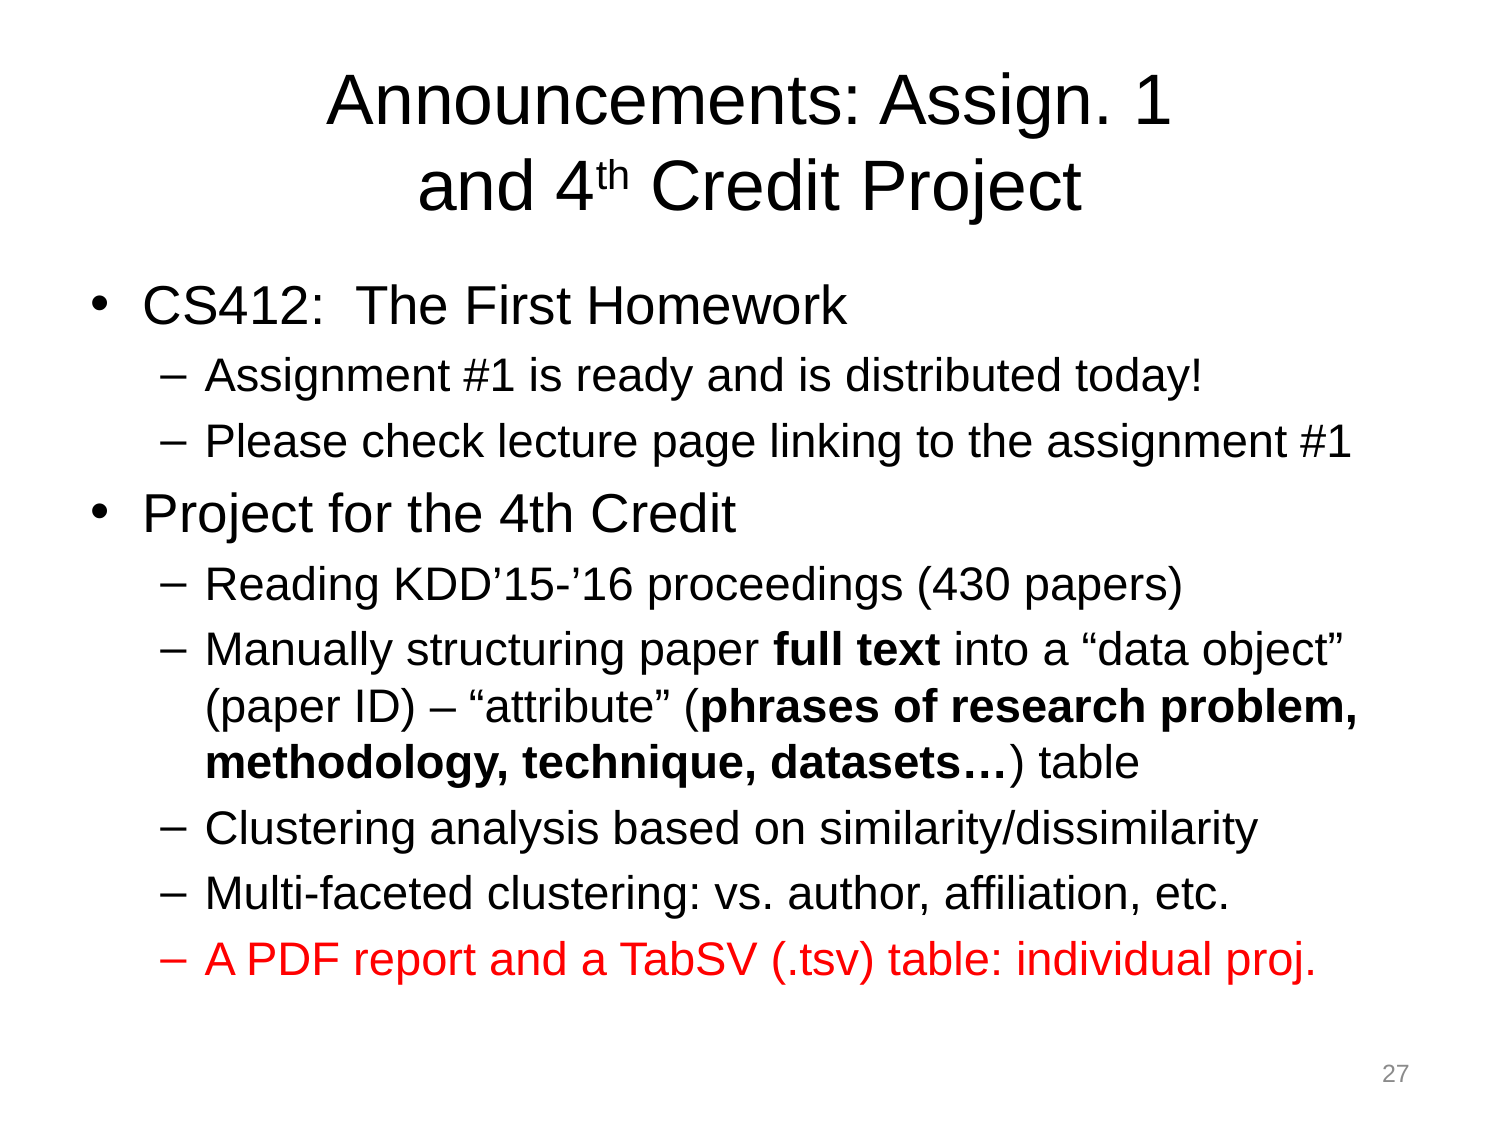

# Announcements: Assign. 1 and 4th Credit Project
CS412:  The First Homework
Assignment #1 is ready and is distributed today!
Please check lecture page linking to the assignment #1
Project for the 4th Credit
Reading KDD’15-’16 proceedings (430 papers)
Manually structuring paper full text into a “data object” (paper ID) – “attribute” (phrases of research problem, methodology, technique, datasets…) table
Clustering analysis based on similarity/dissimilarity
Multi-faceted clustering: vs. author, affiliation, etc.
A PDF report and a TabSV (.tsv) table: individual proj.

27